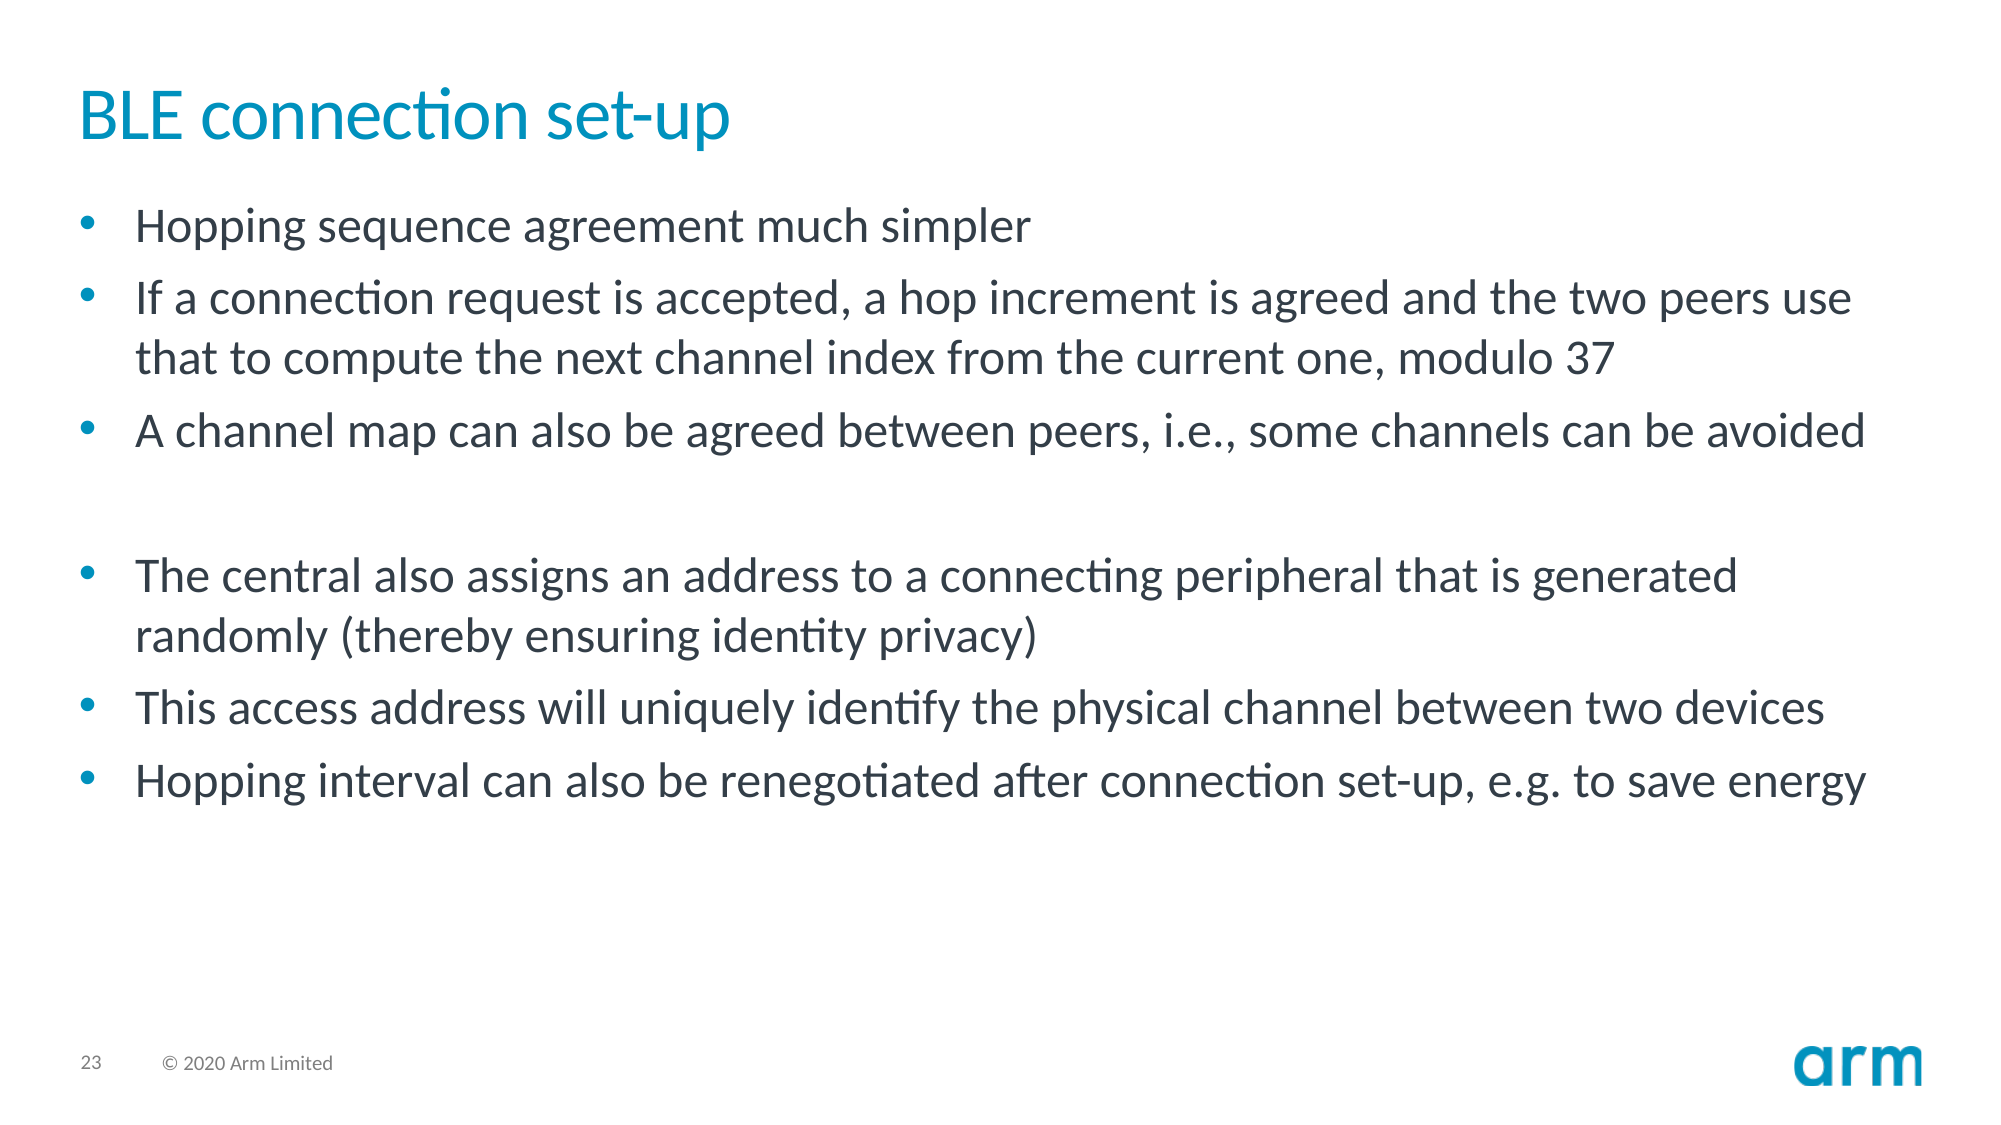

# BLE connection set-up
Hopping sequence agreement much simpler
If a connection request is accepted, a hop increment is agreed and the two peers use that to compute the next channel index from the current one, modulo 37
A channel map can also be agreed between peers, i.e., some channels can be avoided

The central also assigns an address to a connecting peripheral that is generated randomly (thereby ensuring identity privacy)
This access address will uniquely identify the physical channel between two devices
Hopping interval can also be renegotiated after connection set-up, e.g. to save energy